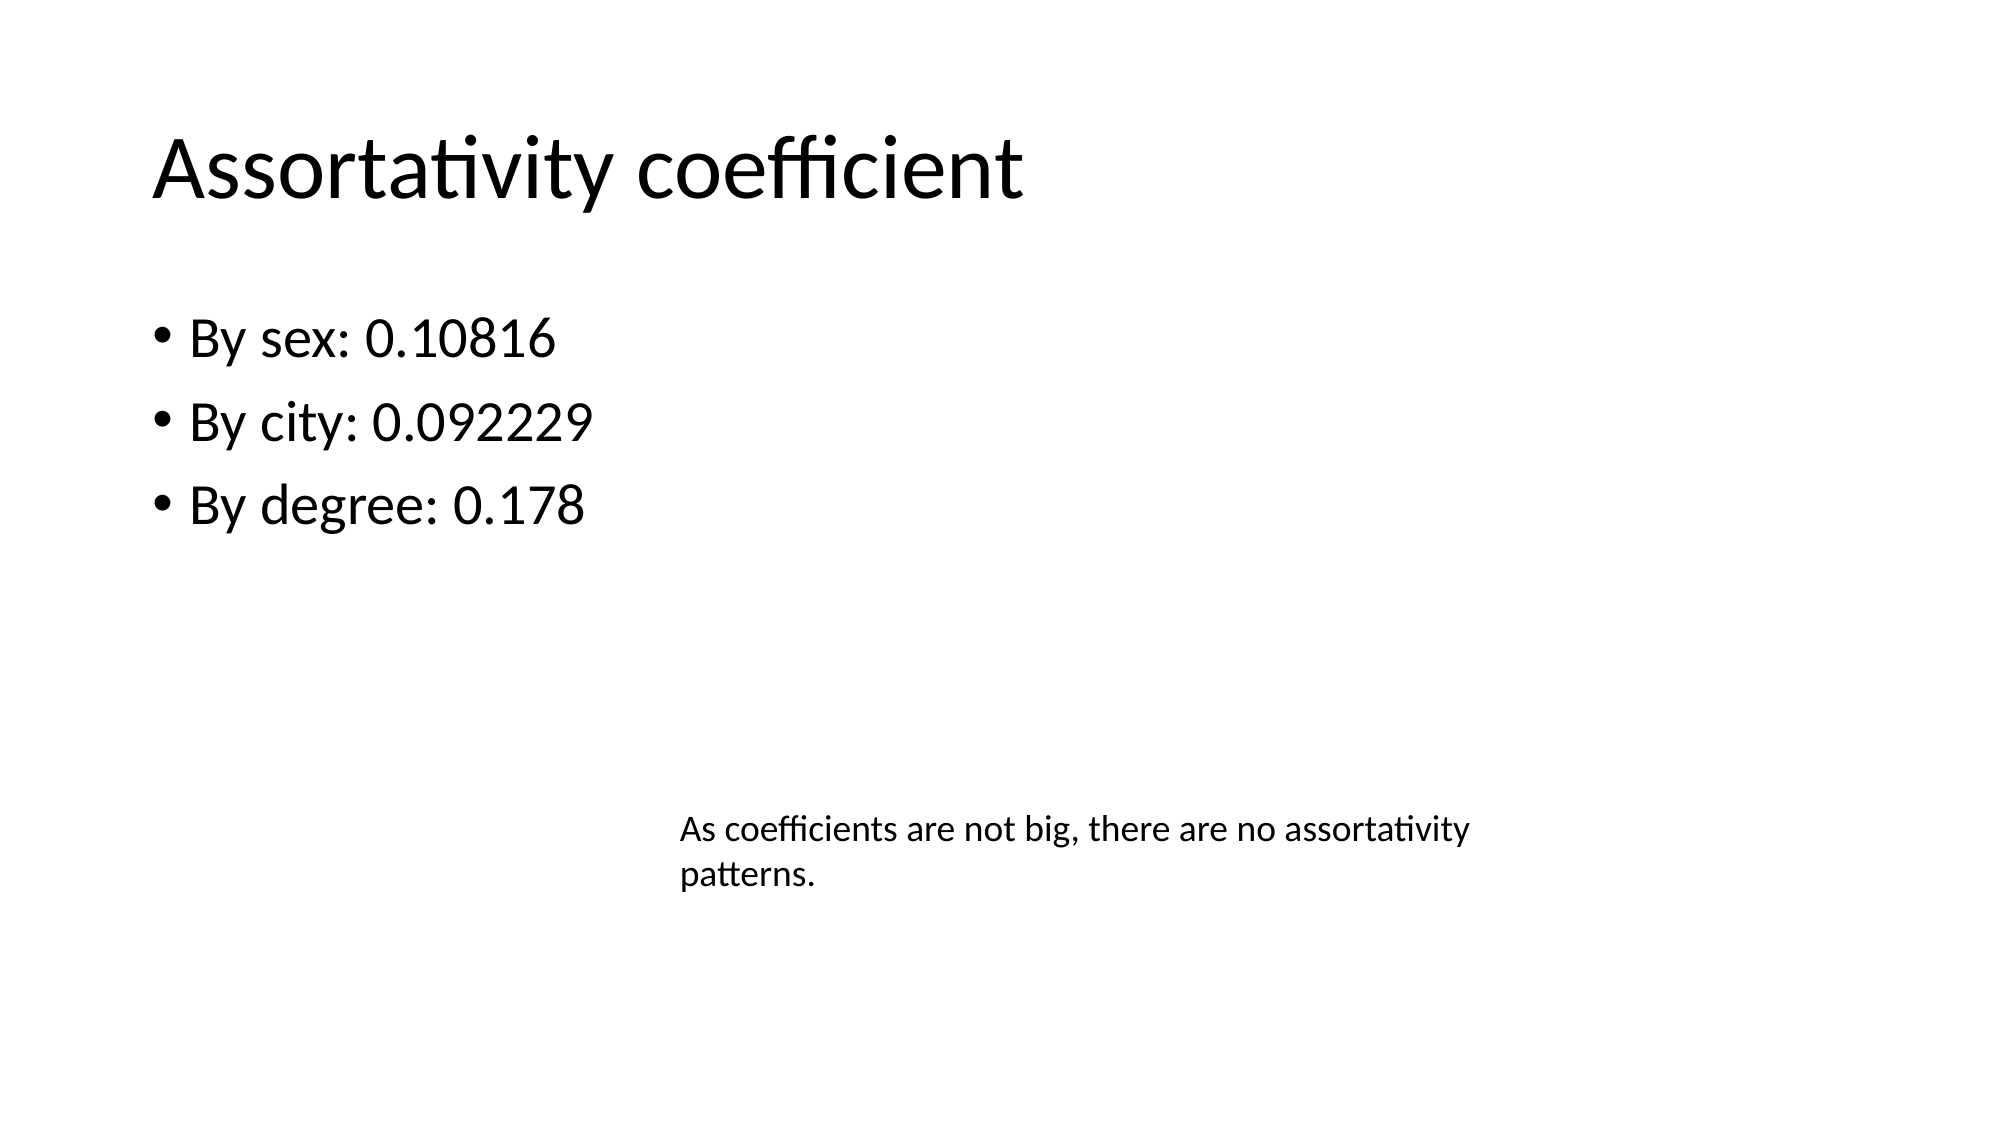

# Assortativity coefficient
By sex: 0.10816
By city: 0.092229
By degree: 0.178

As coefficients are not big, there are no assortativity patterns.